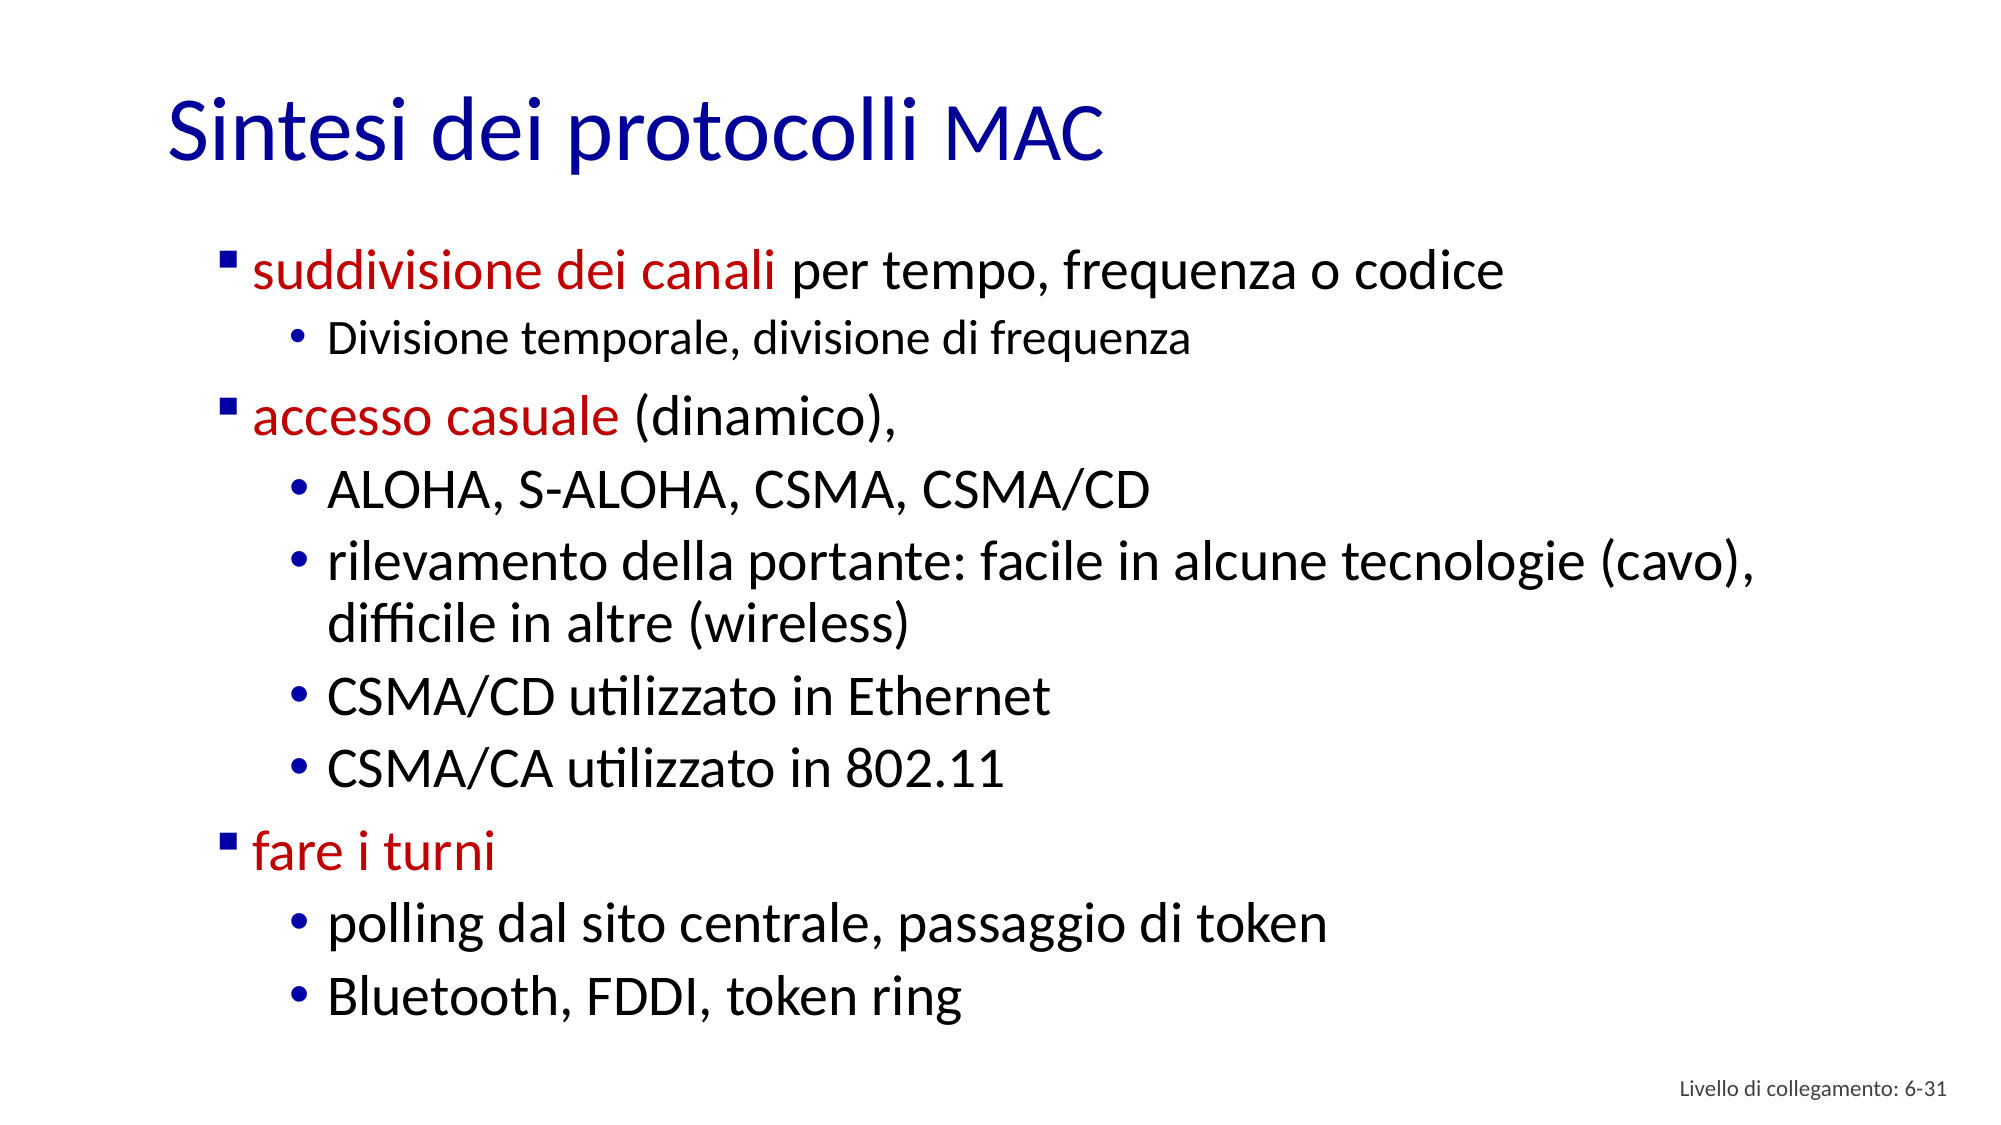

# Sintesi dei protocolli MAC
suddivisione dei canali per tempo, frequenza o codice
Divisione temporale, divisione di frequenza
accesso casuale (dinamico),
ALOHA, S-ALOHA, CSMA, CSMA/CD
rilevamento della portante: facile in alcune tecnologie (cavo), difficile in altre (wireless)
CSMA/CD utilizzato in Ethernet
CSMA/CA utilizzato in 802.11
fare i turni
polling dal sito centrale, passaggio di token
Bluetooth, FDDI, token ring
Livello di collegamento: 6-31